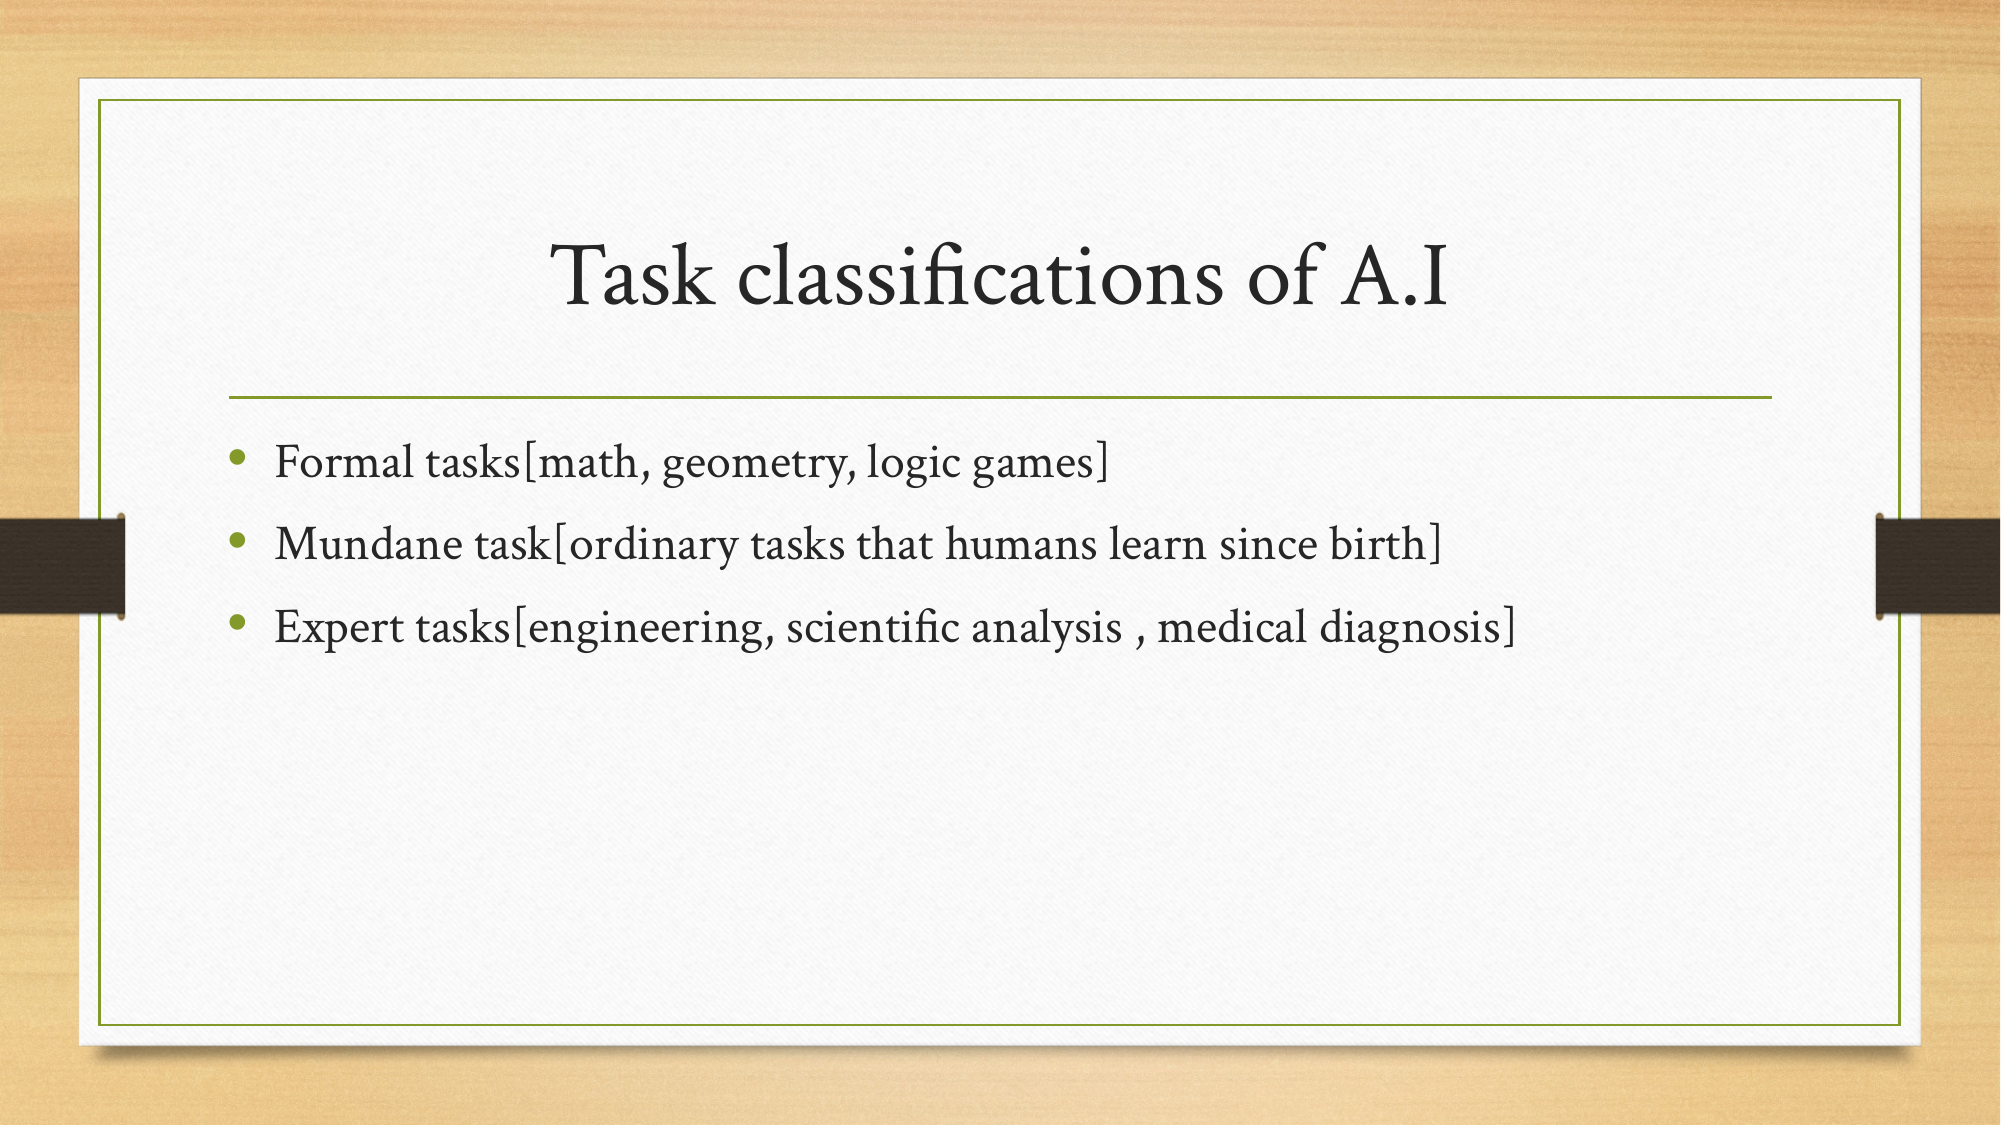

# Task classifications of A.I
Formal tasks[math, geometry, logic games]
Mundane task[ordinary tasks that humans learn since birth]
Expert tasks[engineering, scientific analysis , medical diagnosis]